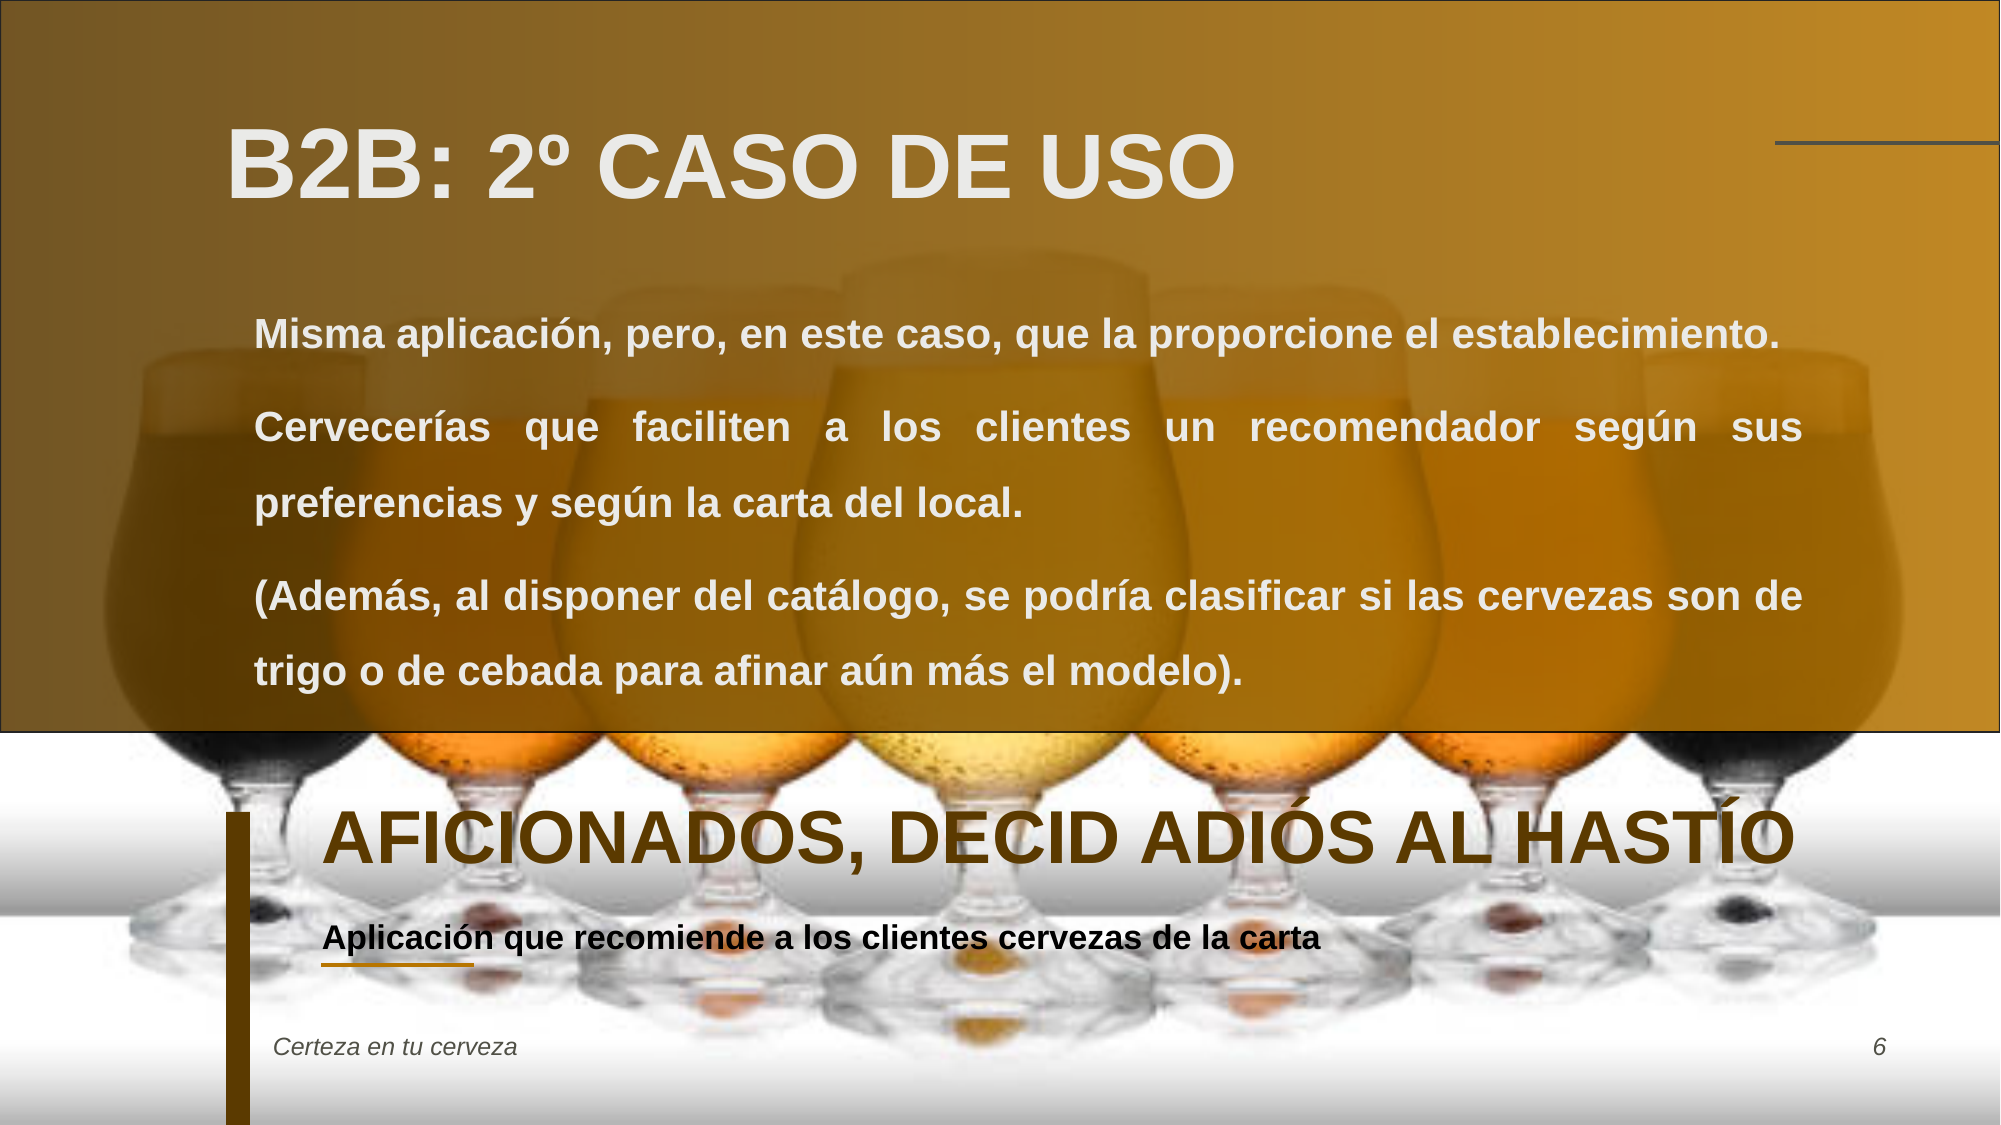

B2B: 2º CASO DE USO
Misma aplicación, pero, en este caso, que la proporcione el establecimiento.
Cervecerías que faciliten a los clientes un recomendador según sus preferencias y según la carta del local.
(Además, al disponer del catálogo, se podría clasificar si las cervezas son de trigo o de cebada para afinar aún más el modelo).

# AFICIONADOS, DECID ADIÓS AL HASTÍO
Aplicación que recomiende a los clientes cervezas de la carta
Certeza en tu cerveza
6